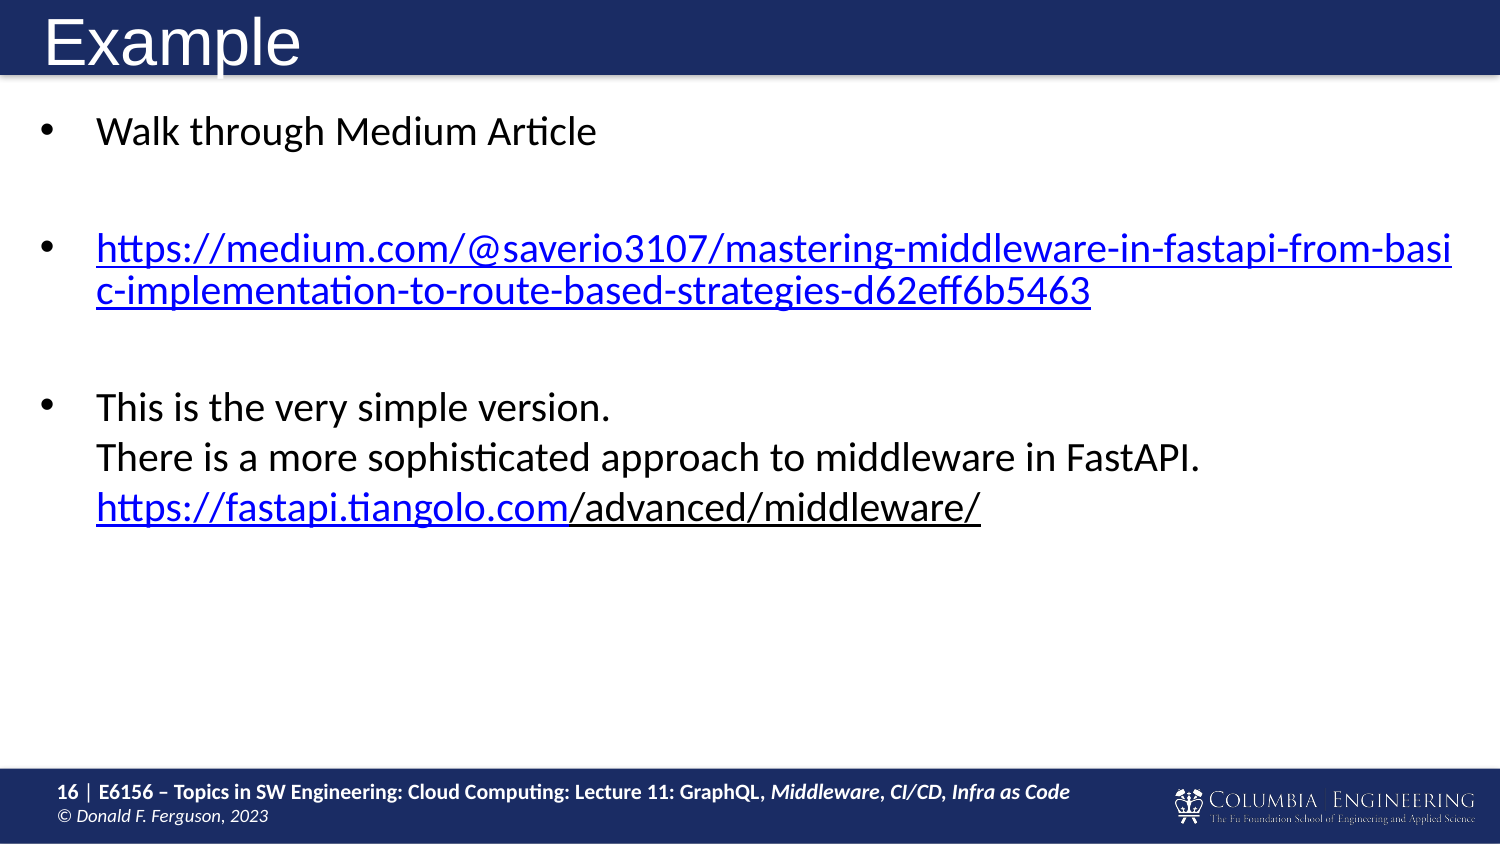

# Example
Walk through Medium Article

https://medium.com/@saverio3107/mastering-middleware-in-fastapi-from-basic-implementation-to-route-based-strategies-d62eff6b5463

This is the very simple version.
There is a more sophisticated approach to middleware in FastAPI.
https://fastapi.tiangolo.com/advanced/middleware/